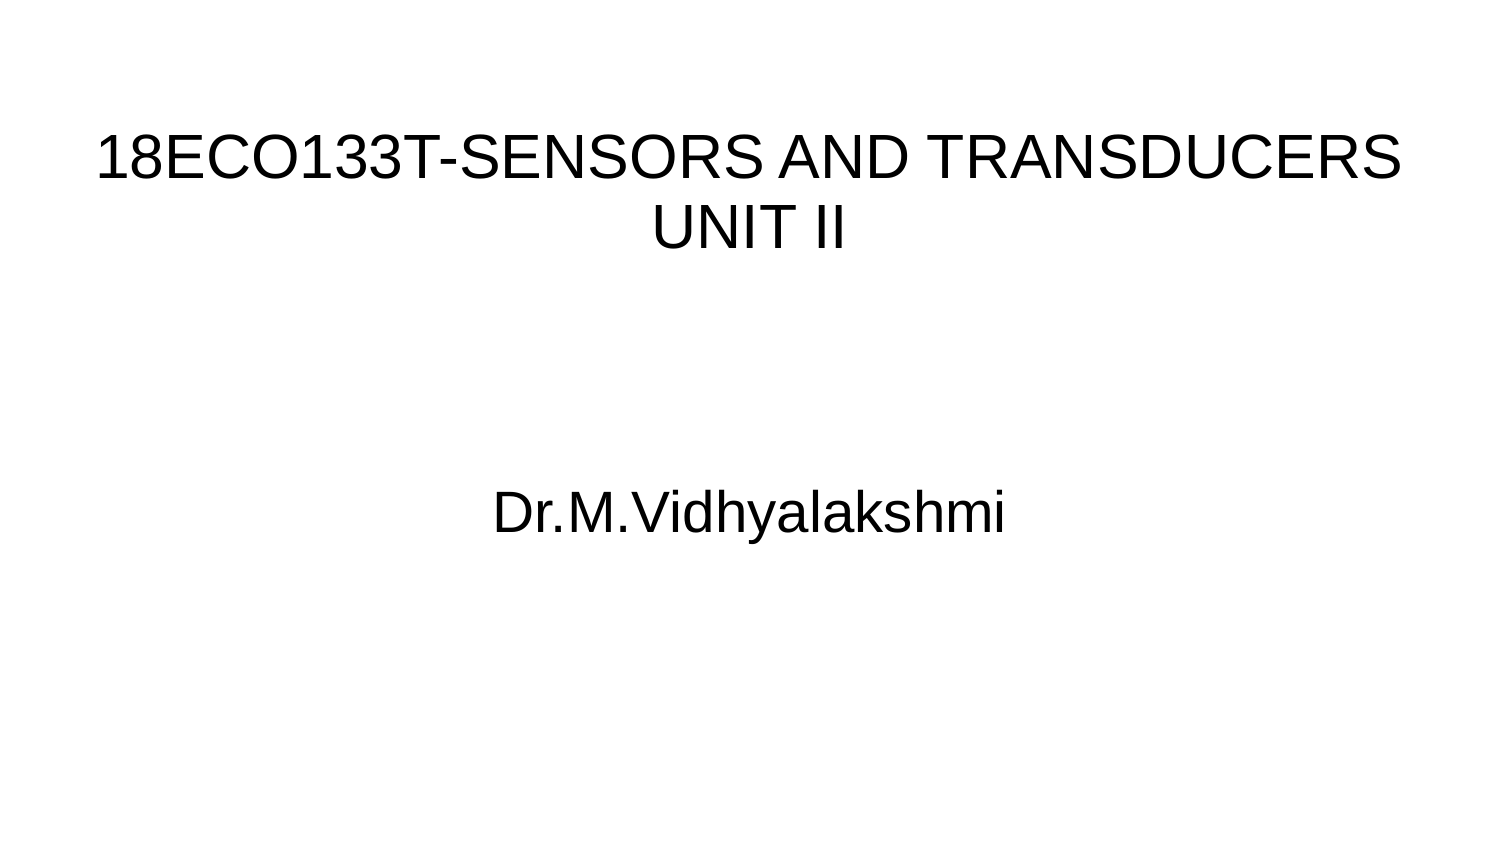

# 18ECO133T-SENSORS AND TRANSDUCERS
UNIT II
Dr.M.Vidhyalakshmi